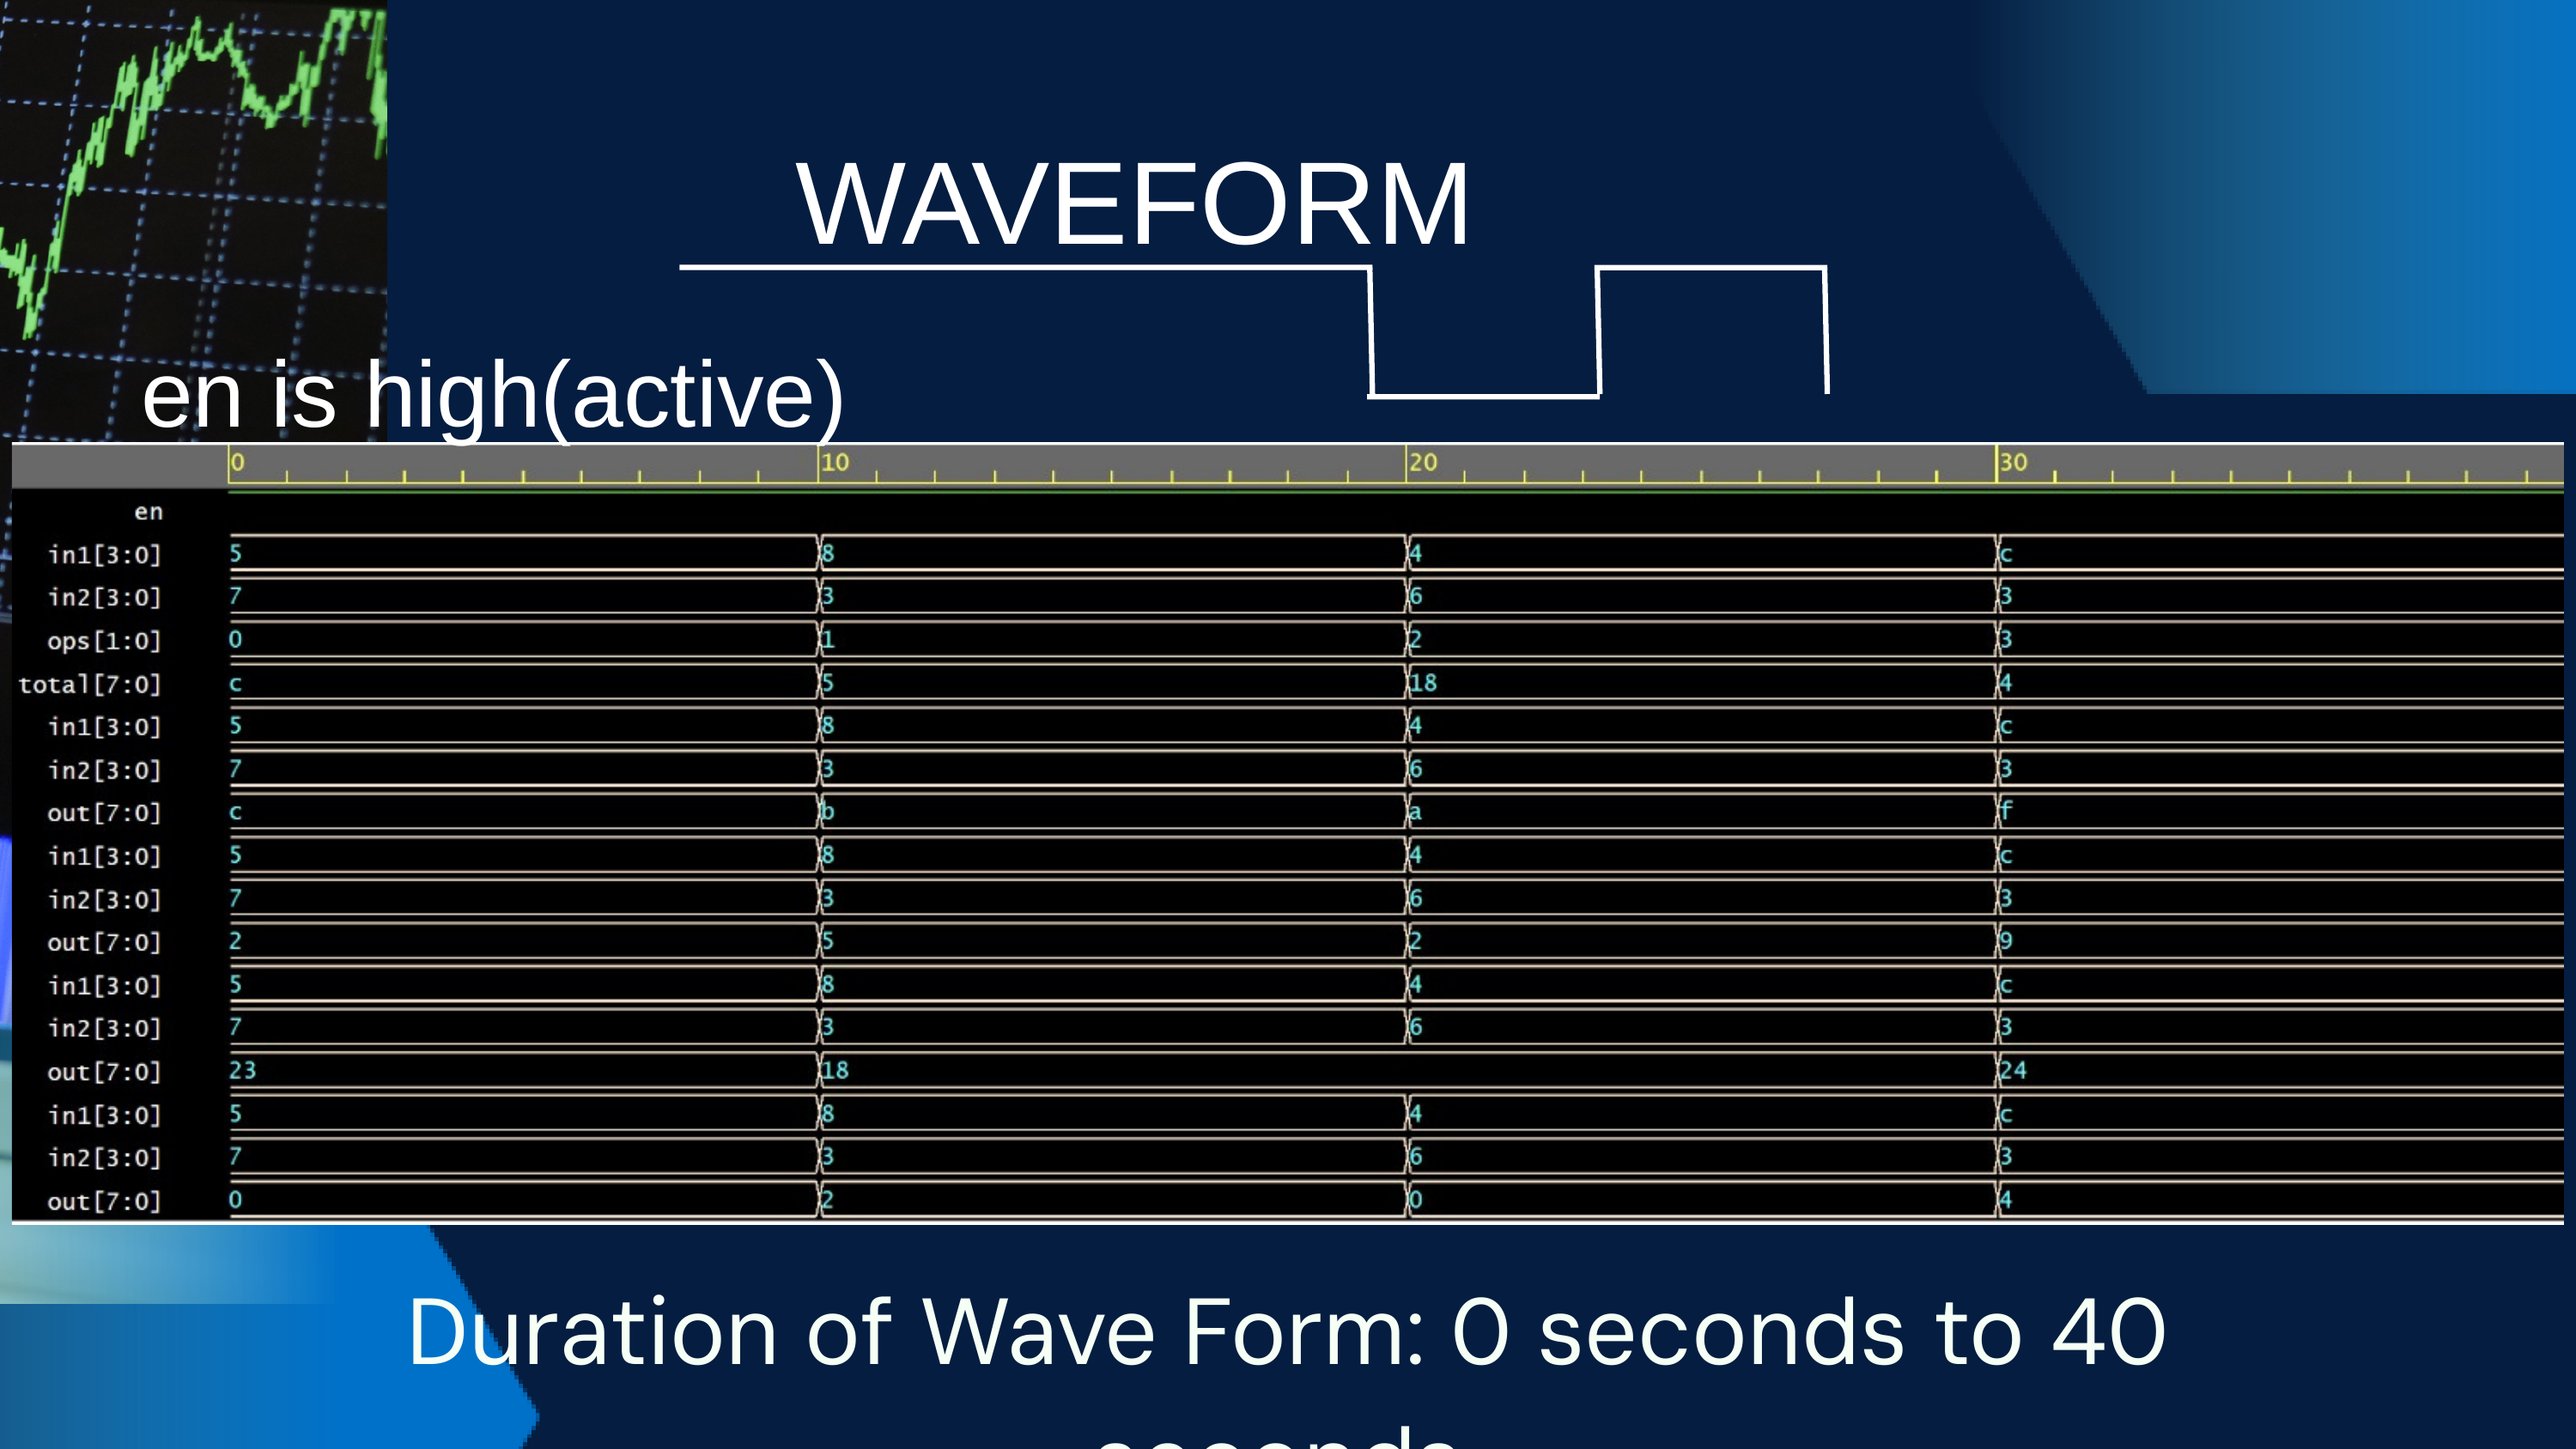

WAVEFORM

en is high(active)

Duration of Wave Form: 0 seconds to 40 seconds.